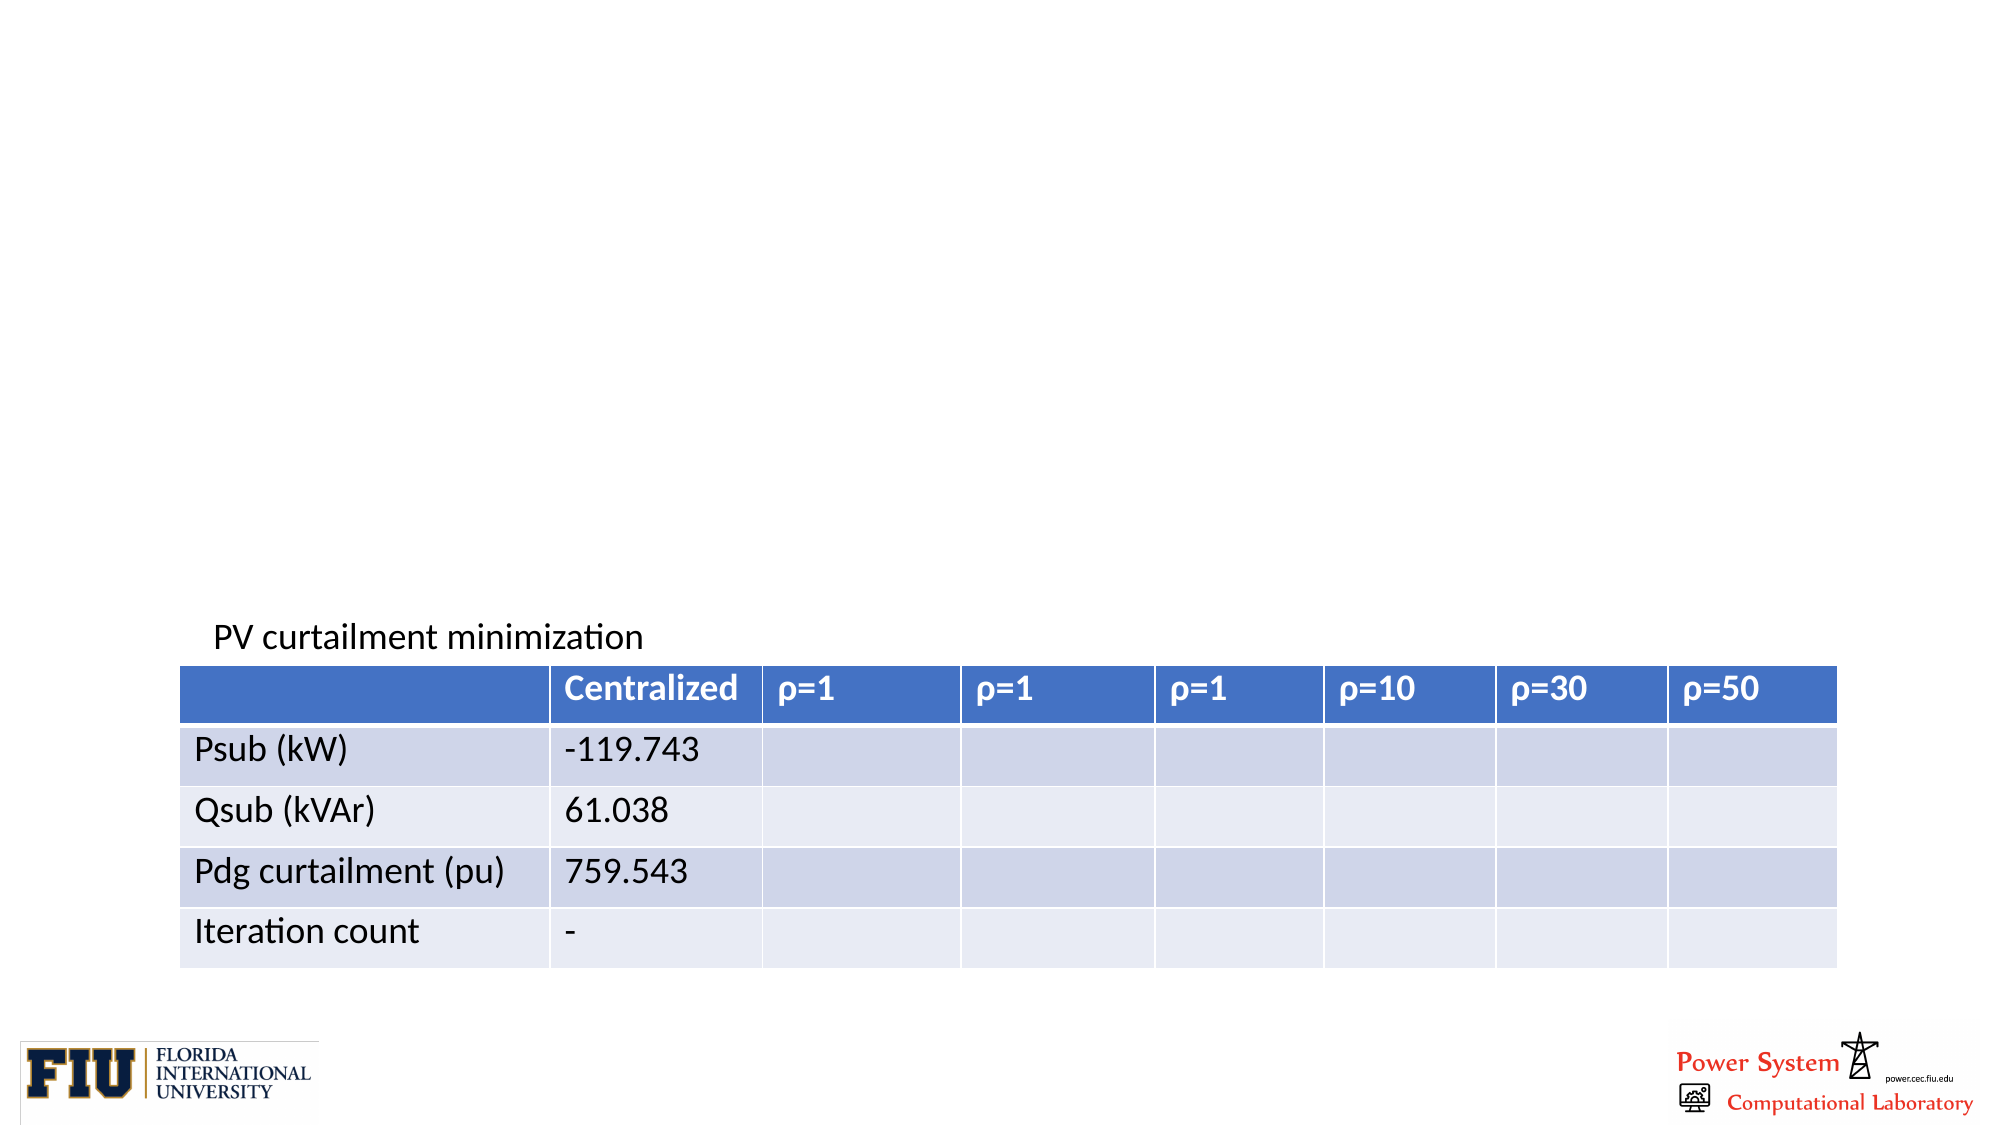

10
#
PV curtailment minimization
|  | Centralized | ρ=1 | ρ=1 | ρ=1 | ρ=10 | ρ=30 | ρ=50 |
| --- | --- | --- | --- | --- | --- | --- | --- |
| Psub (kW) | -119.743 |  |  |  |  |  |  |
| Qsub (kVAr) | 61.038 |  |  |  |  |  |  |
| Pdg curtailment (pu) | 759.543 |  |  |  |  |  |  |
| Iteration count | - |  |  |  |  |  |  |